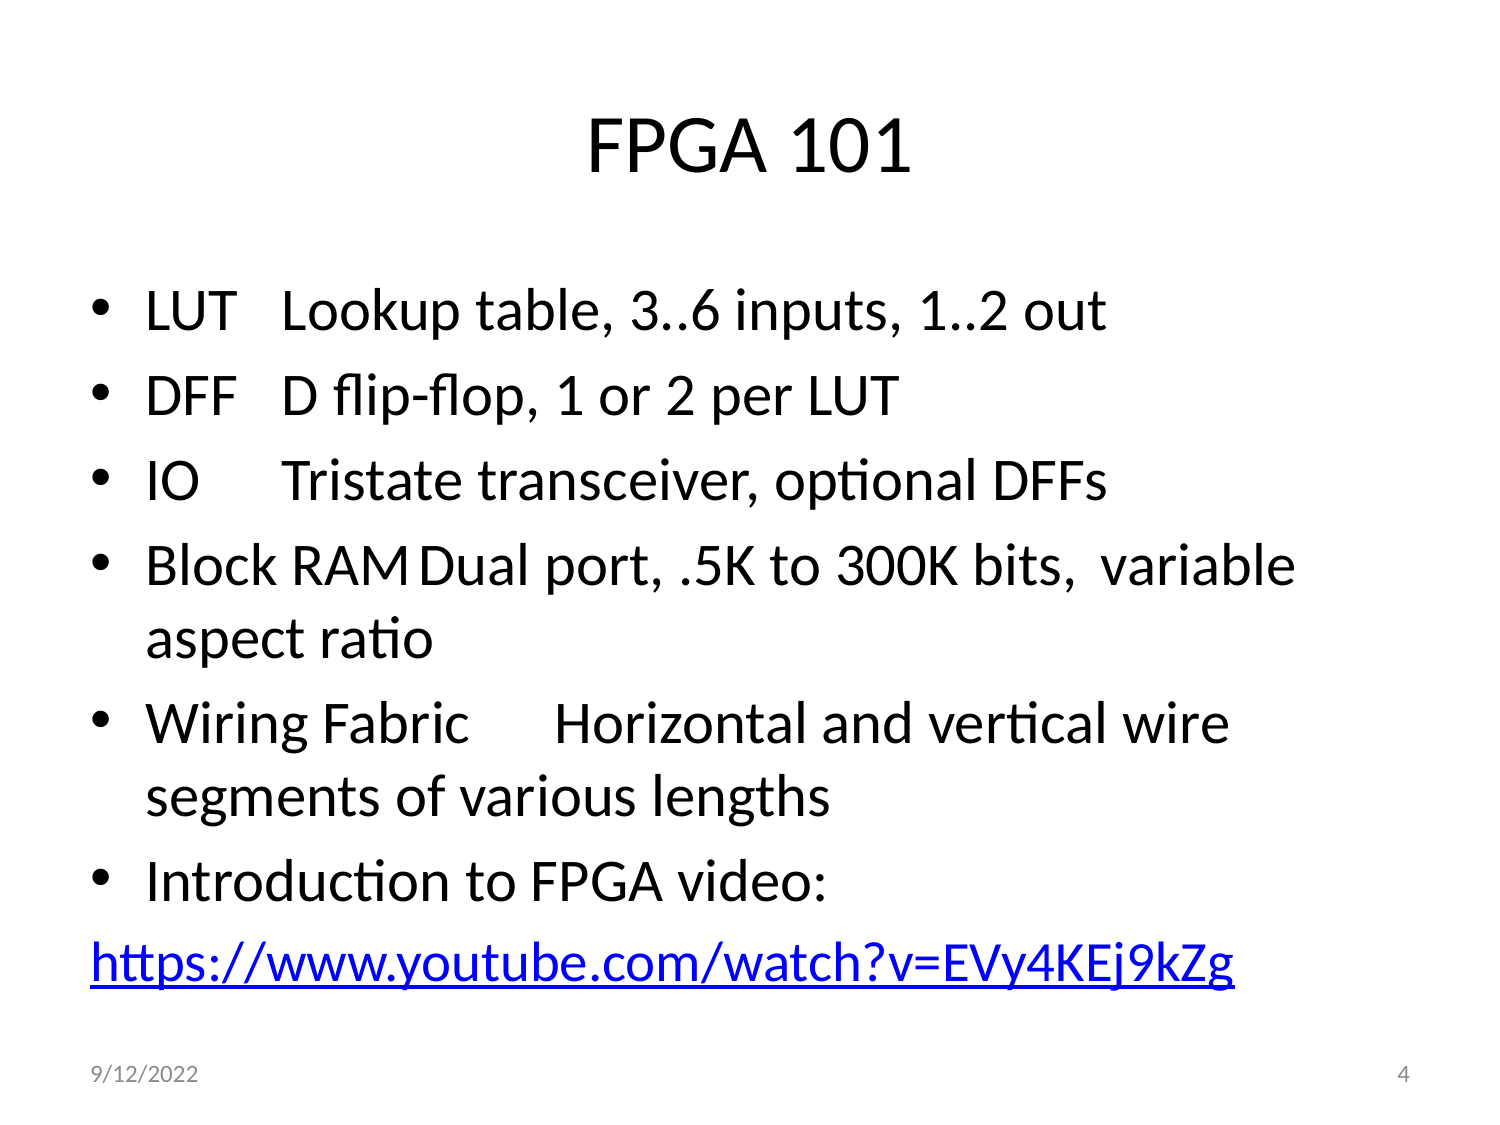

# FPGA 101
LUT	Lookup table, 3..6 inputs, 1..2 out
DFF	D flip-flop, 1 or 2 per LUT
IO		Tristate transceiver, optional DFFs
Block RAM	Dual port, .5K to 300K bits, 				variable aspect ratio
Wiring Fabric	Horizontal and vertical wire 			segments of various lengths
Introduction to FPGA video:
https://www.youtube.com/watch?v=EVy4KEj9kZg

9/12/2022
4